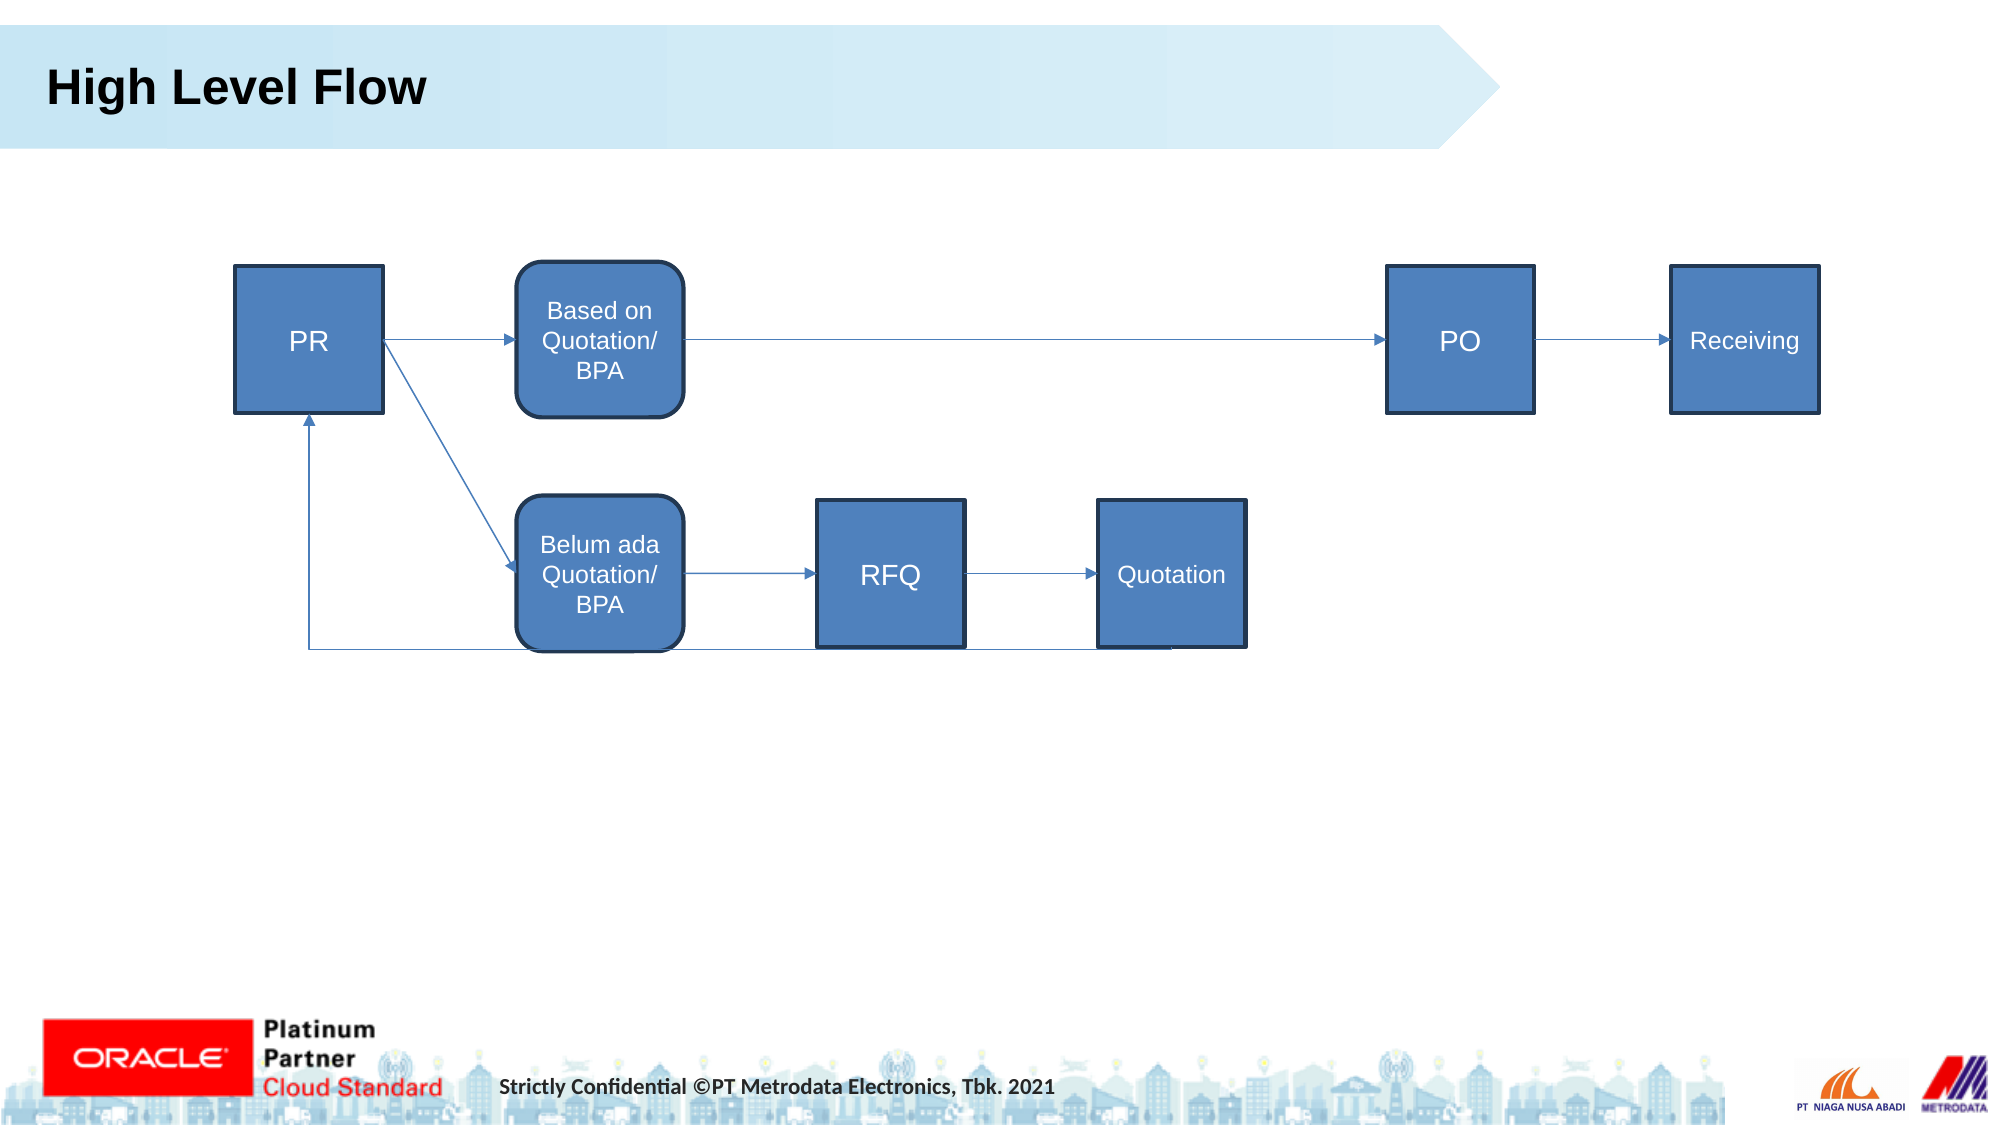

High Level Flow
Based on Quotation/BPA
PR
PO
Receiving
Belum ada Quotation/BPA
RFQ
Quotation